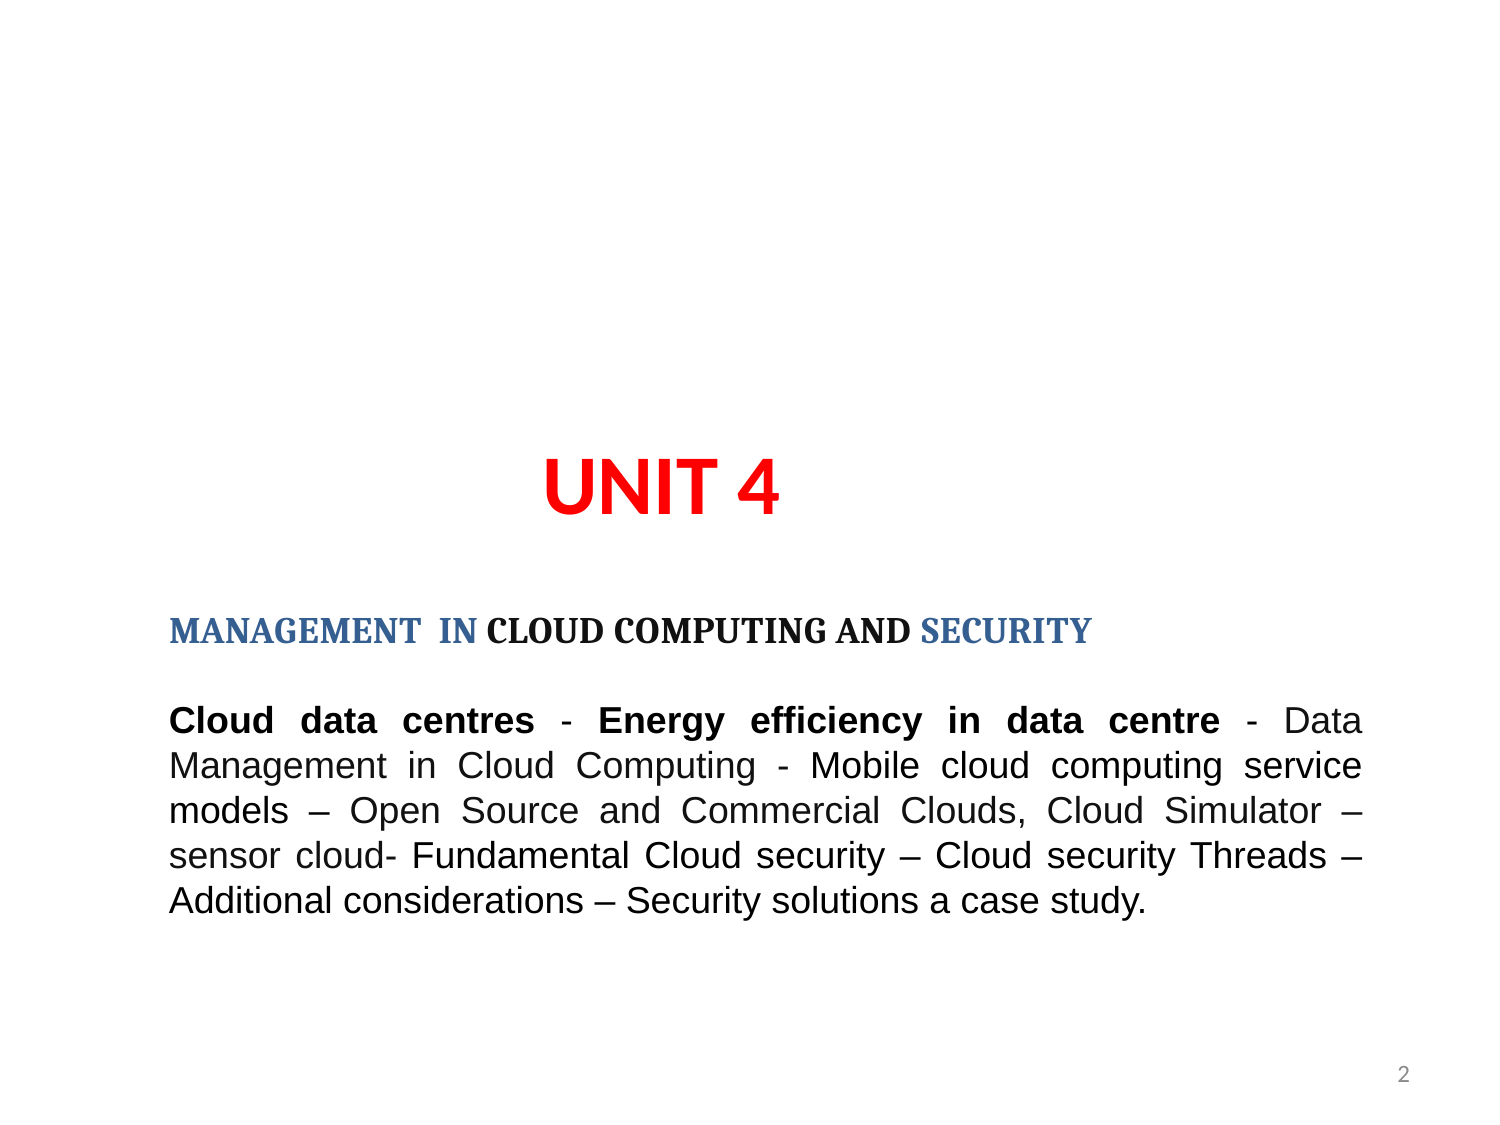

UNIT 4
MANAGEMENT  IN CLOUD COMPUTING AND SECURITY

Cloud data centres - Energy efficiency in data centre - Data Management in Cloud Computing - Mobile cloud computing service models – Open Source and Commercial Clouds, Cloud Simulator – sensor cloud- Fundamental Cloud security – Cloud security Threads – Additional considerations – Security solutions a case study.
2